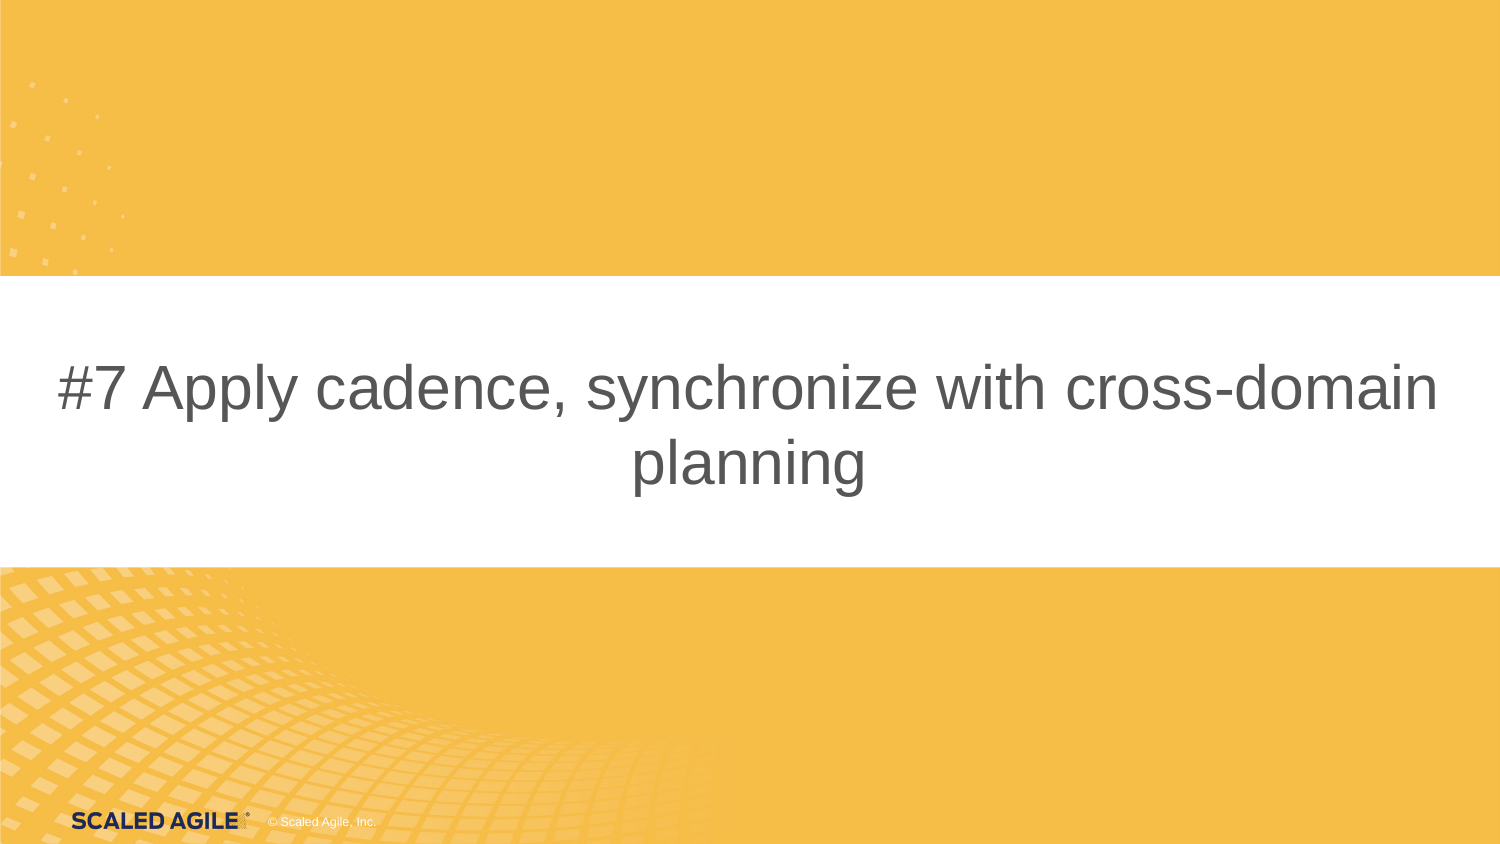

# #7 Apply cadence, synchronize with cross-domain planning